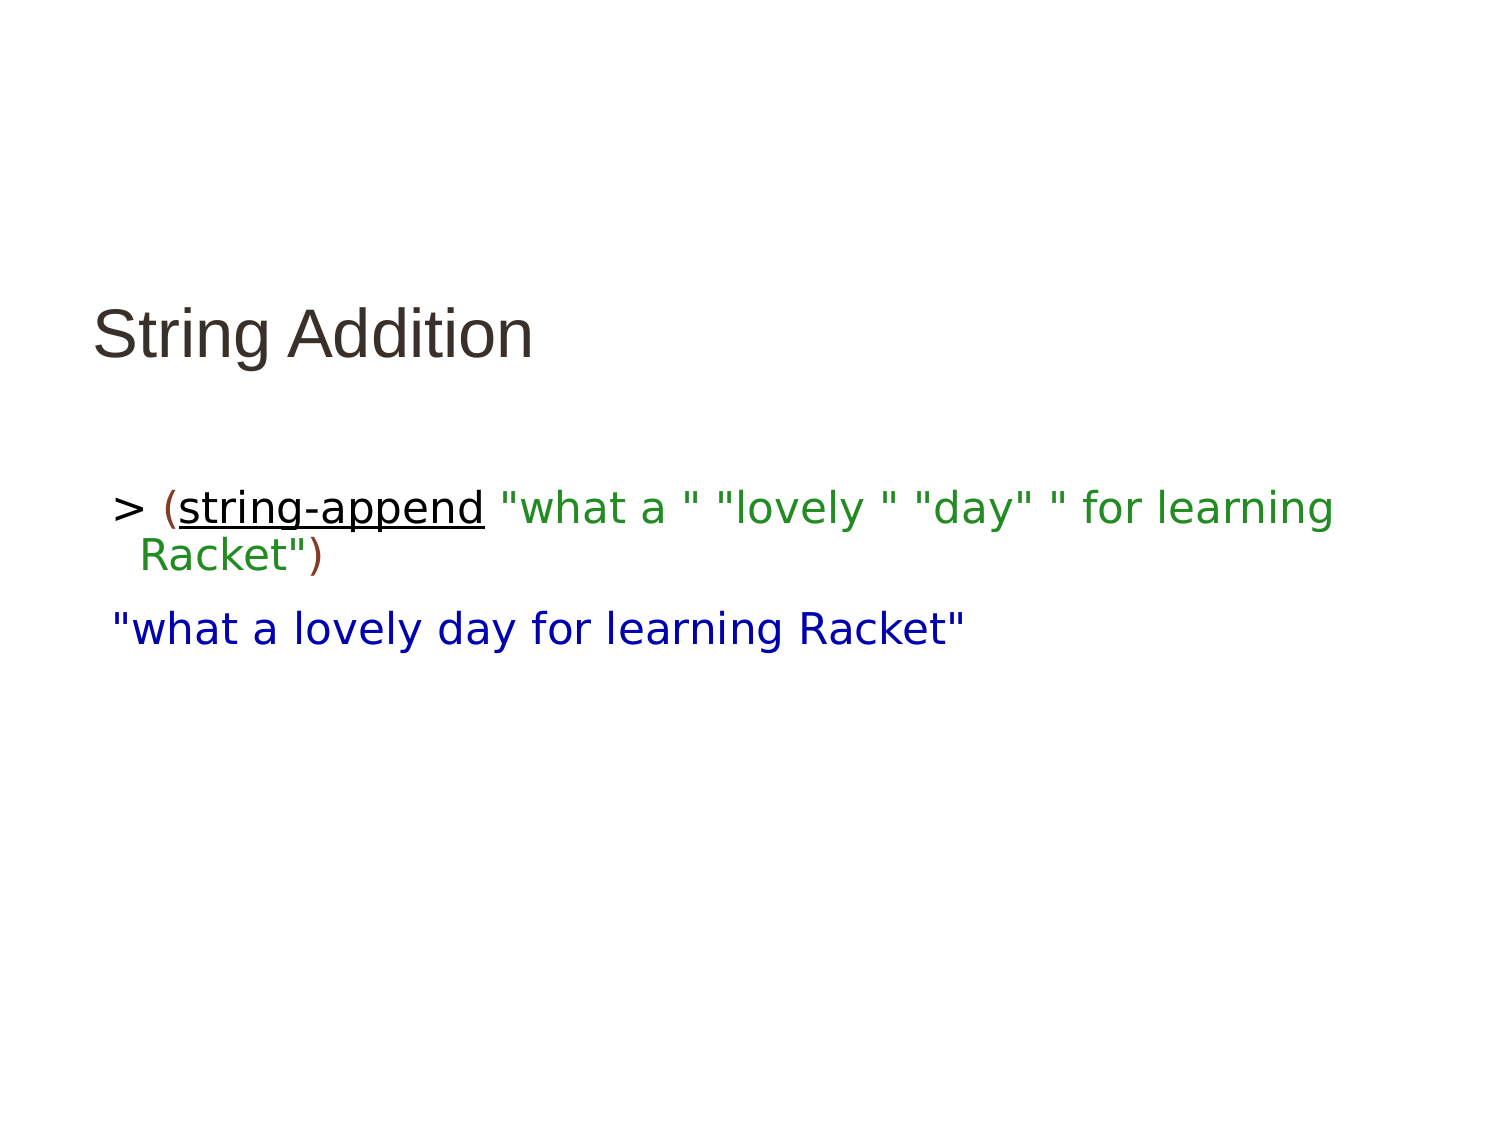

# String Addition
> (string-append "what a " "lovely " "day" " for learning Racket")
"what a lovely day for learning Racket"